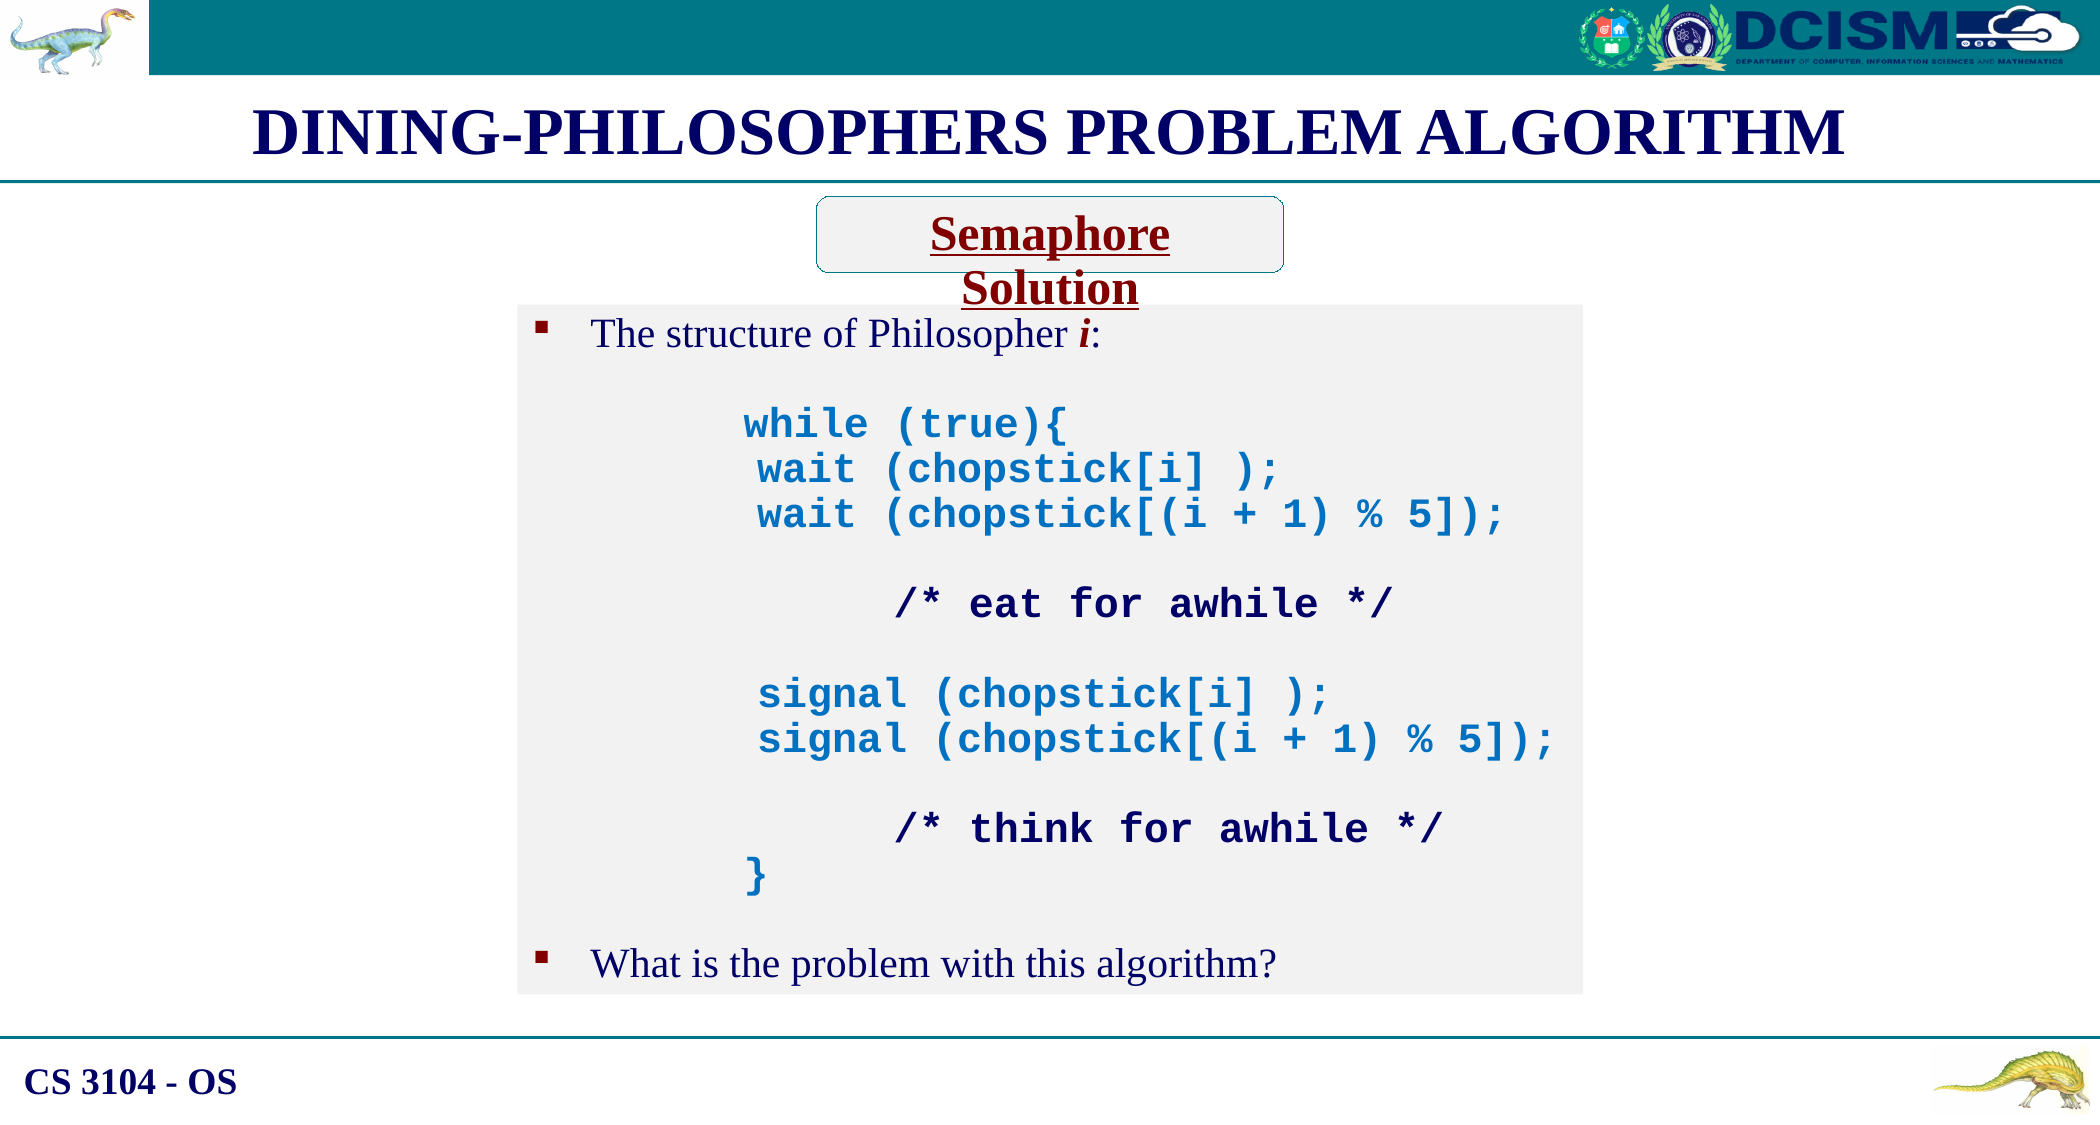

DINING-PHILOSOPHERS PROBLEM ALGORITHM
Semaphore Solution
The structure of Philosopher i:

		while (true){
wait (chopstick[i] );
wait (chopstick[(i + 1) % 5]);

			/* eat for awhile */

signal (chopstick[i] );
signal (chopstick[(i + 1) % 5]);

			/* think for awhile */
		}

What is the problem with this algorithm?